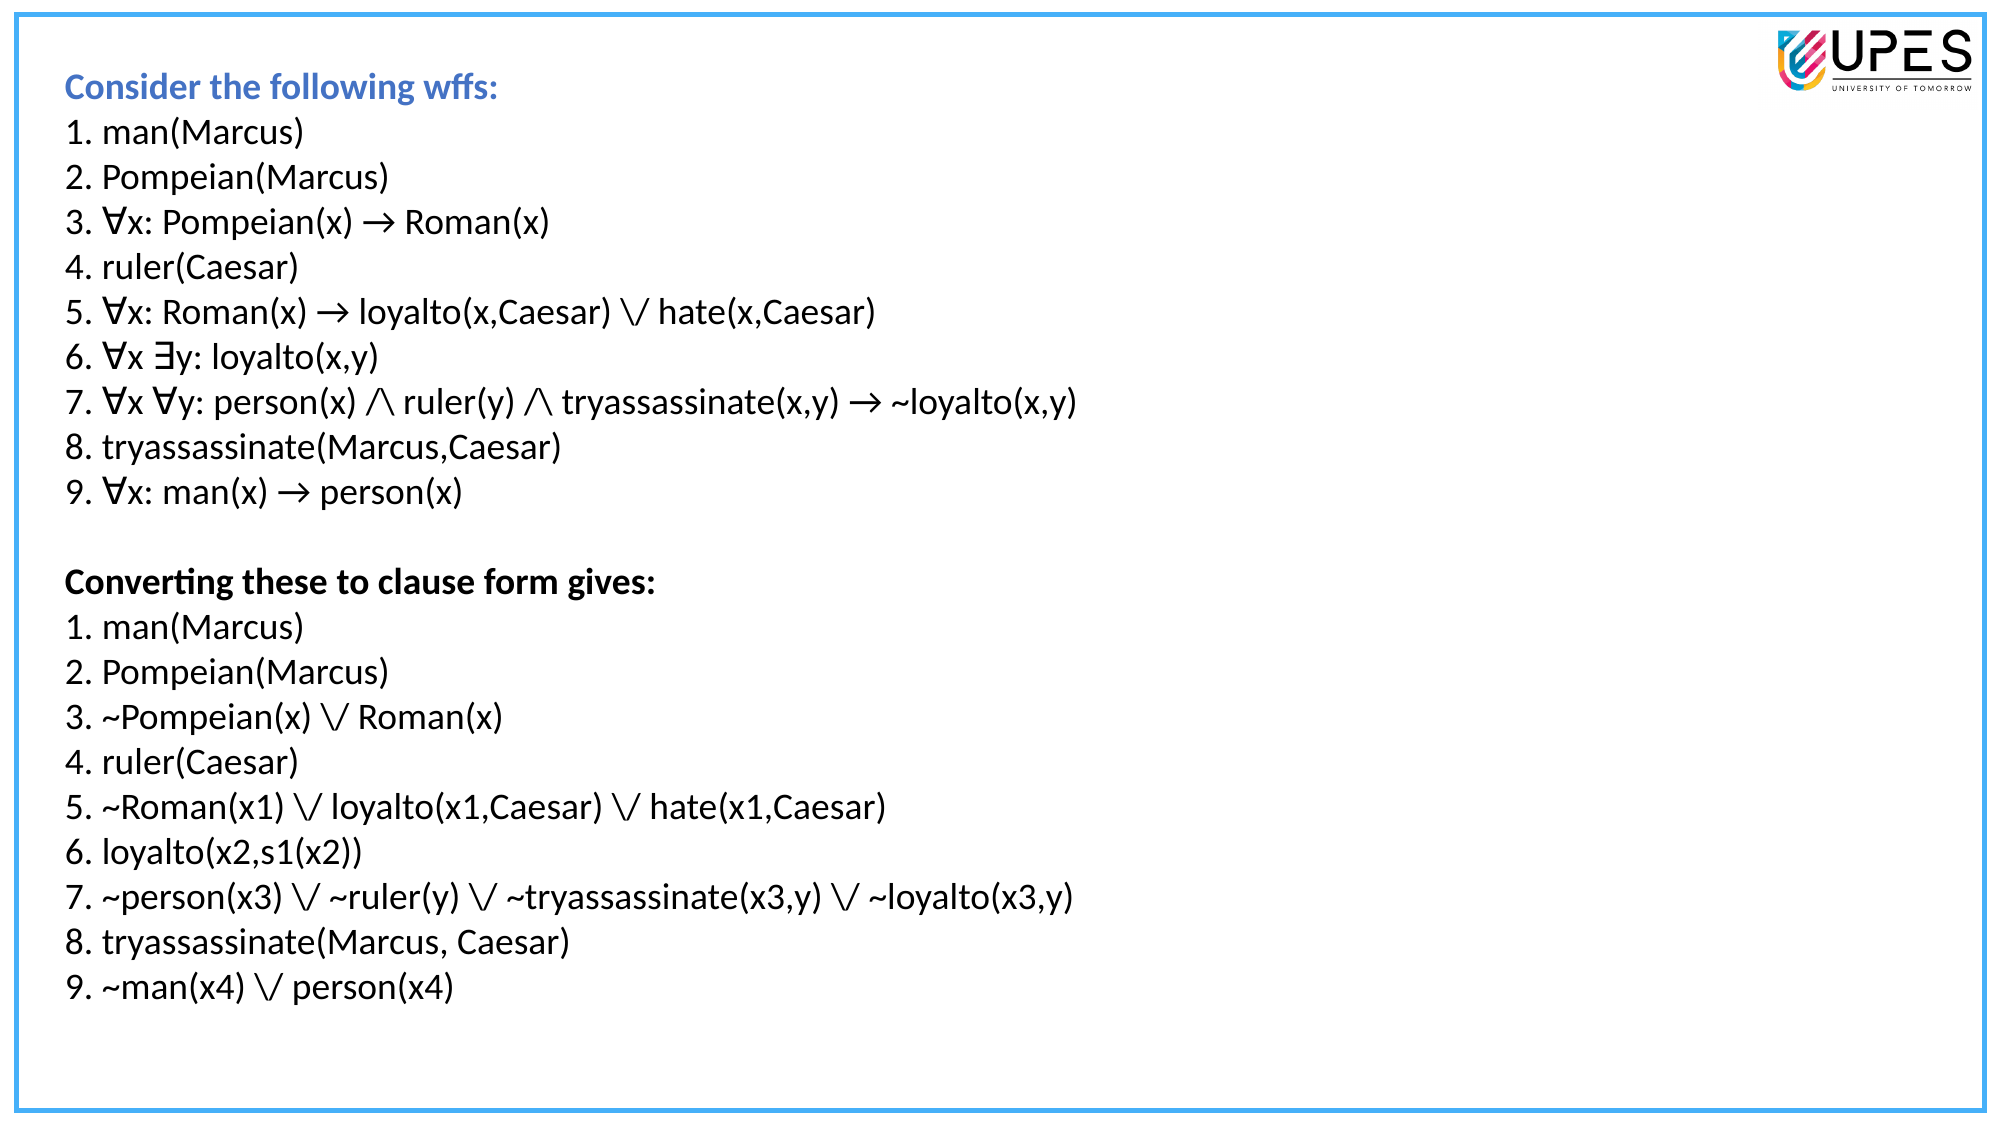

Consider the following wffs:
1. man(Marcus)
2. Pompeian(Marcus)
3. ∀x: Pompeian(x) → Roman(x)
4. ruler(Caesar)
5. ∀x: Roman(x) → loyalto(x,Caesar) \/ hate(x,Caesar)
6. ∀x ∃y: loyalto(x,y)
7. ∀x ∀y: person(x) /\ ruler(y) /\ tryassassinate(x,y) → ~loyalto(x,y)
8. tryassassinate(Marcus,Caesar)
9. ∀x: man(x) → person(x)

Converting these to clause form gives:
1. man(Marcus)
2. Pompeian(Marcus)
3. ~Pompeian(x) \/ Roman(x)
4. ruler(Caesar)
5. ~Roman(x1) \/ loyalto(x1,Caesar) \/ hate(x1,Caesar)
6. loyalto(x2,s1(x2))
7. ~person(x3) \/ ~ruler(y) \/ ~tryassassinate(x3,y) \/ ~loyalto(x3,y)
8. tryassassinate(Marcus, Caesar)
9. ~man(x4) \/ person(x4)